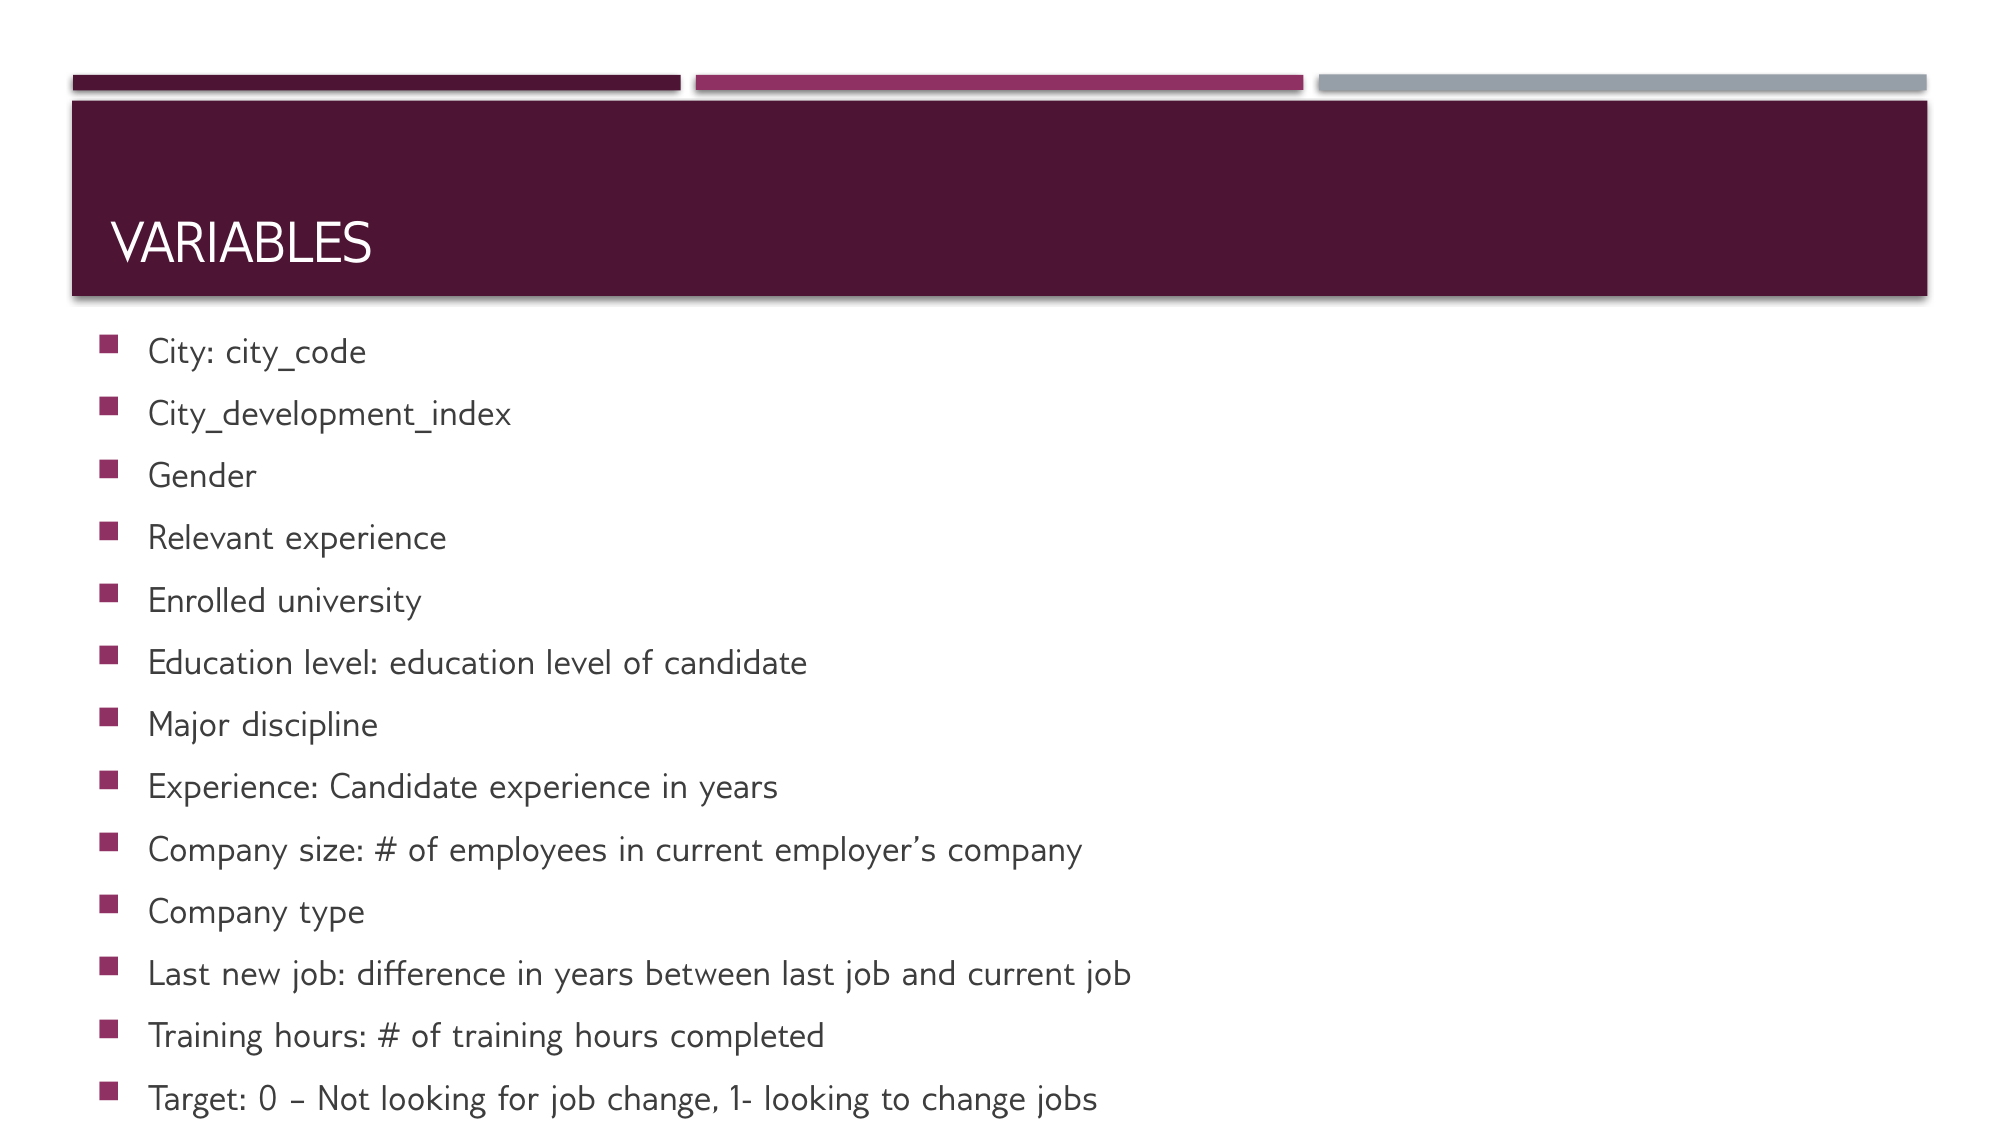

# Variables
City: city_code
City_development_index
Gender
Relevant experience
Enrolled university
Education level: education level of candidate
Major discipline
Experience: Candidate experience in years
Company size: # of employees in current employer’s company
Company type
Last new job: difference in years between last job and current job
Training hours: # of training hours completed
Target: 0 – Not looking for job change, 1- looking to change jobs